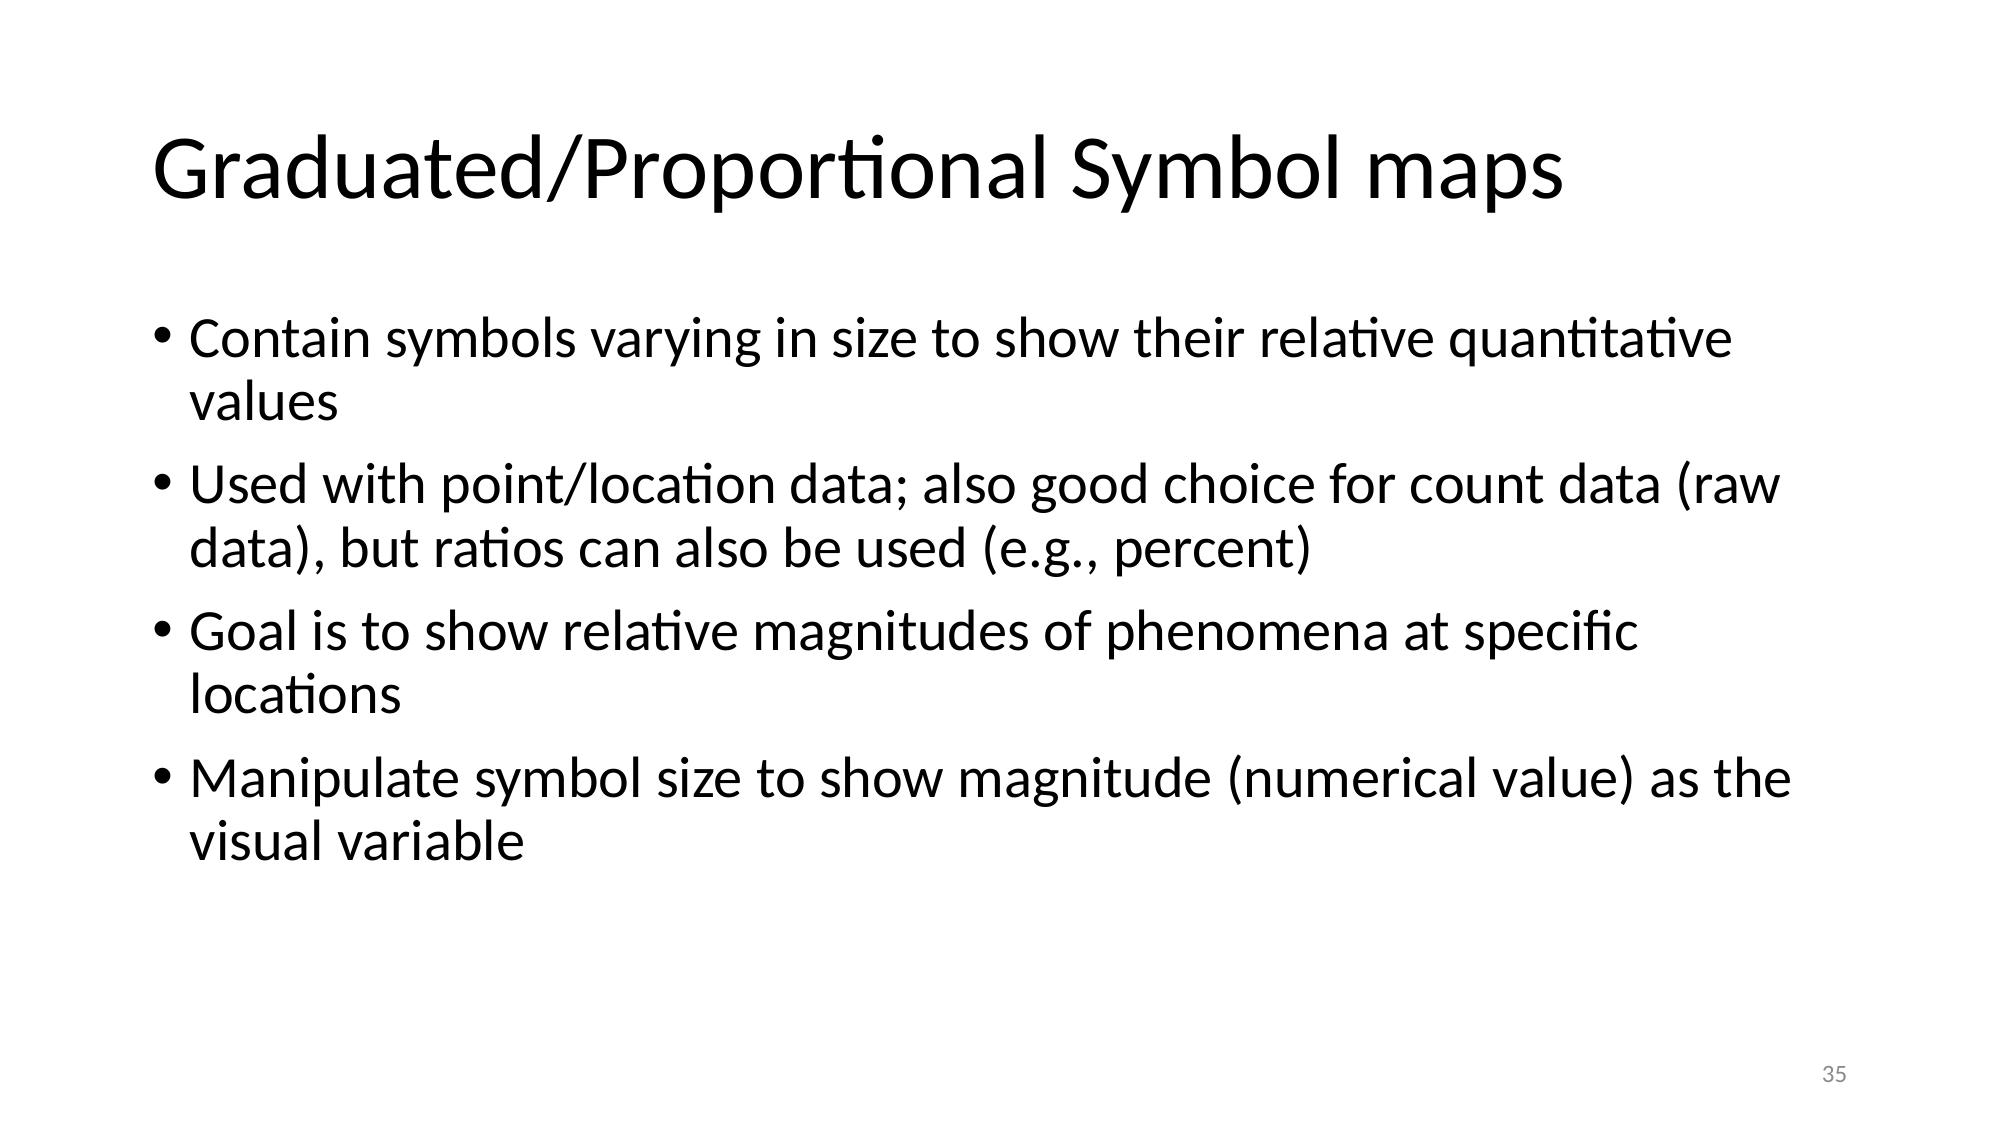

# Graduated/Proportional Symbol maps
Contain symbols varying in size to show their relative quantitative values
Used with point/location data; also good choice for count data (raw data), but ratios can also be used (e.g., percent)
Goal is to show relative magnitudes of phenomena at specific locations
Manipulate symbol size to show magnitude (numerical value) as the visual variable

35